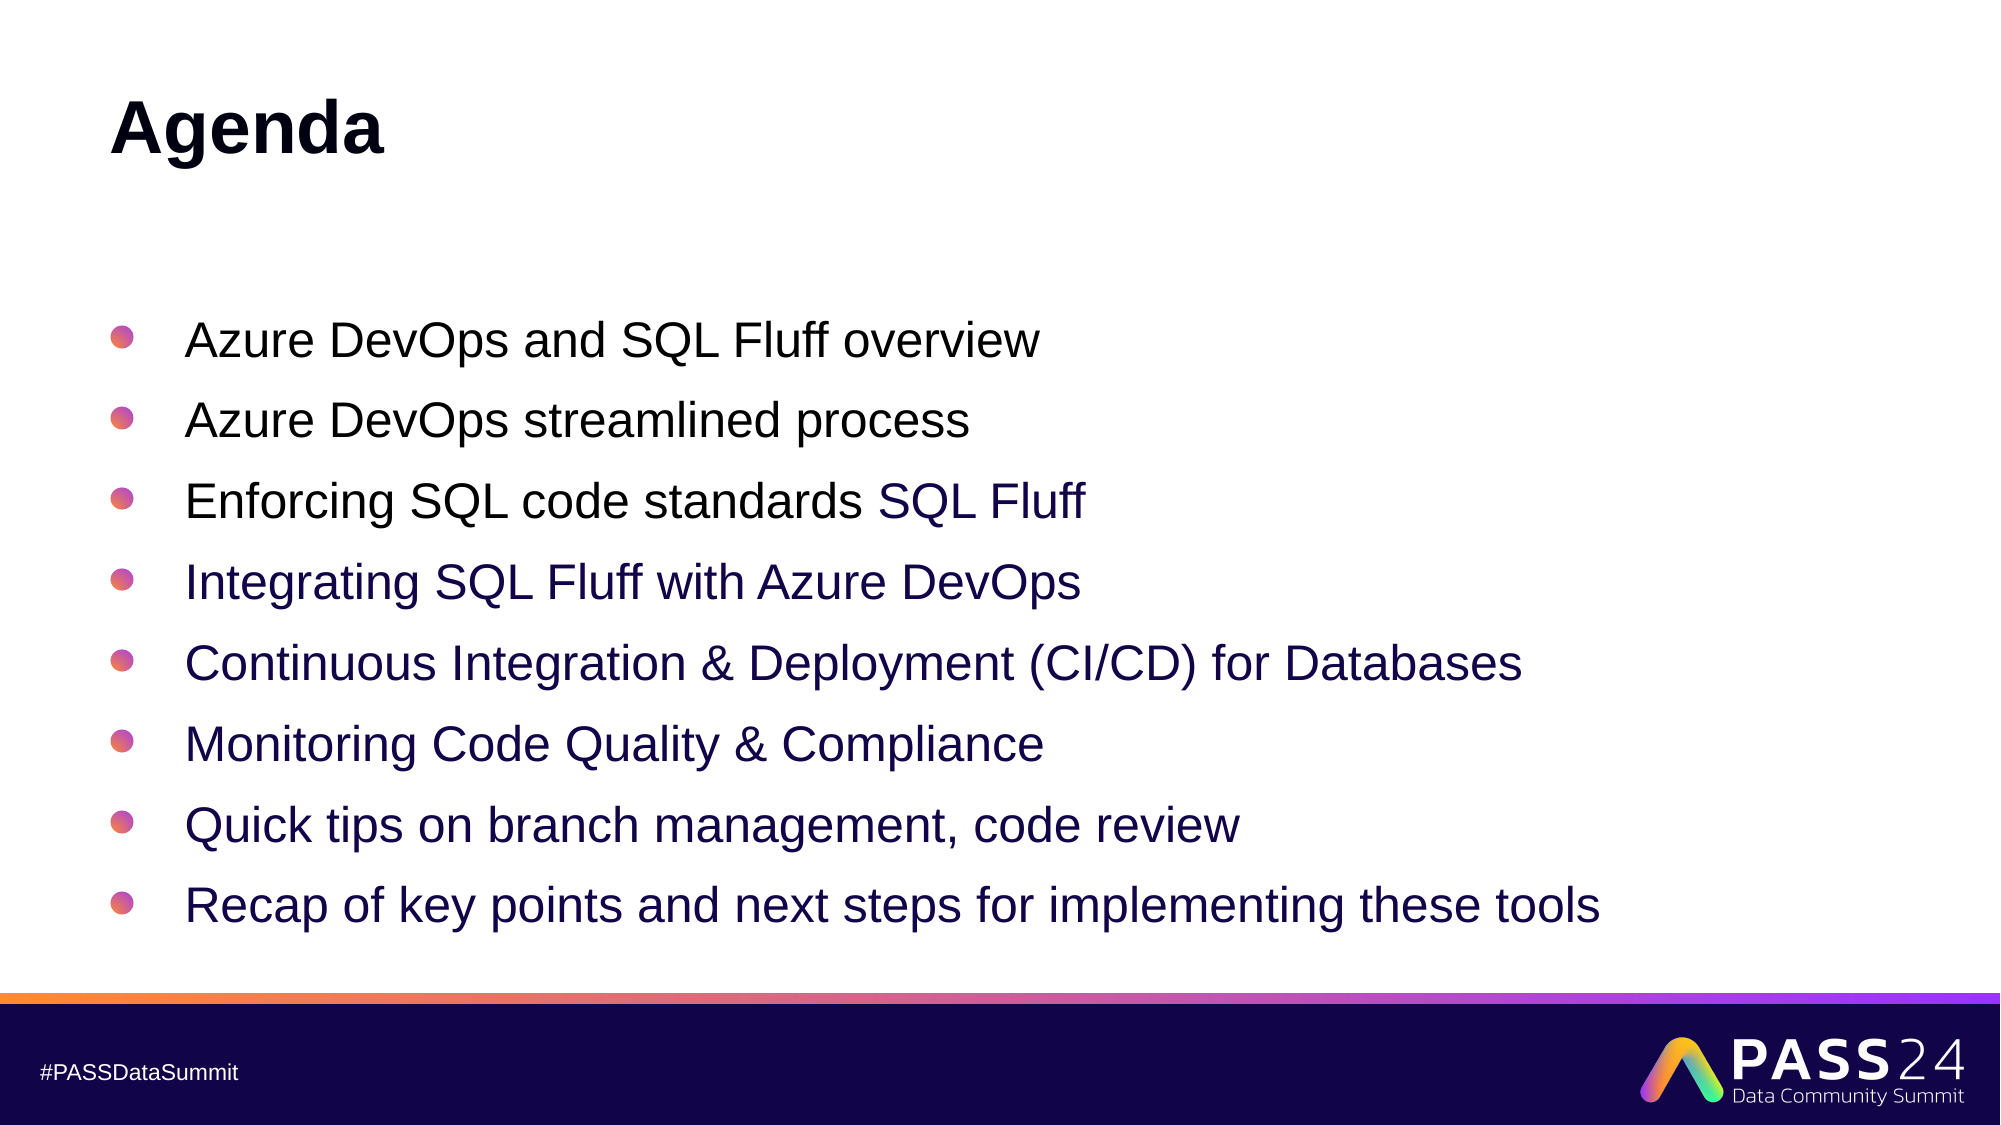

# Agenda
Azure DevOps and SQL Fluff overview
Azure DevOps streamlined process
Enforcing SQL code standards SQL Fluff
Integrating SQL Fluff with Azure DevOps
Continuous Integration & Deployment (CI/CD) for Databases
Monitoring Code Quality & Compliance
Quick tips on branch management, code review
Recap of key points and next steps for implementing these tools